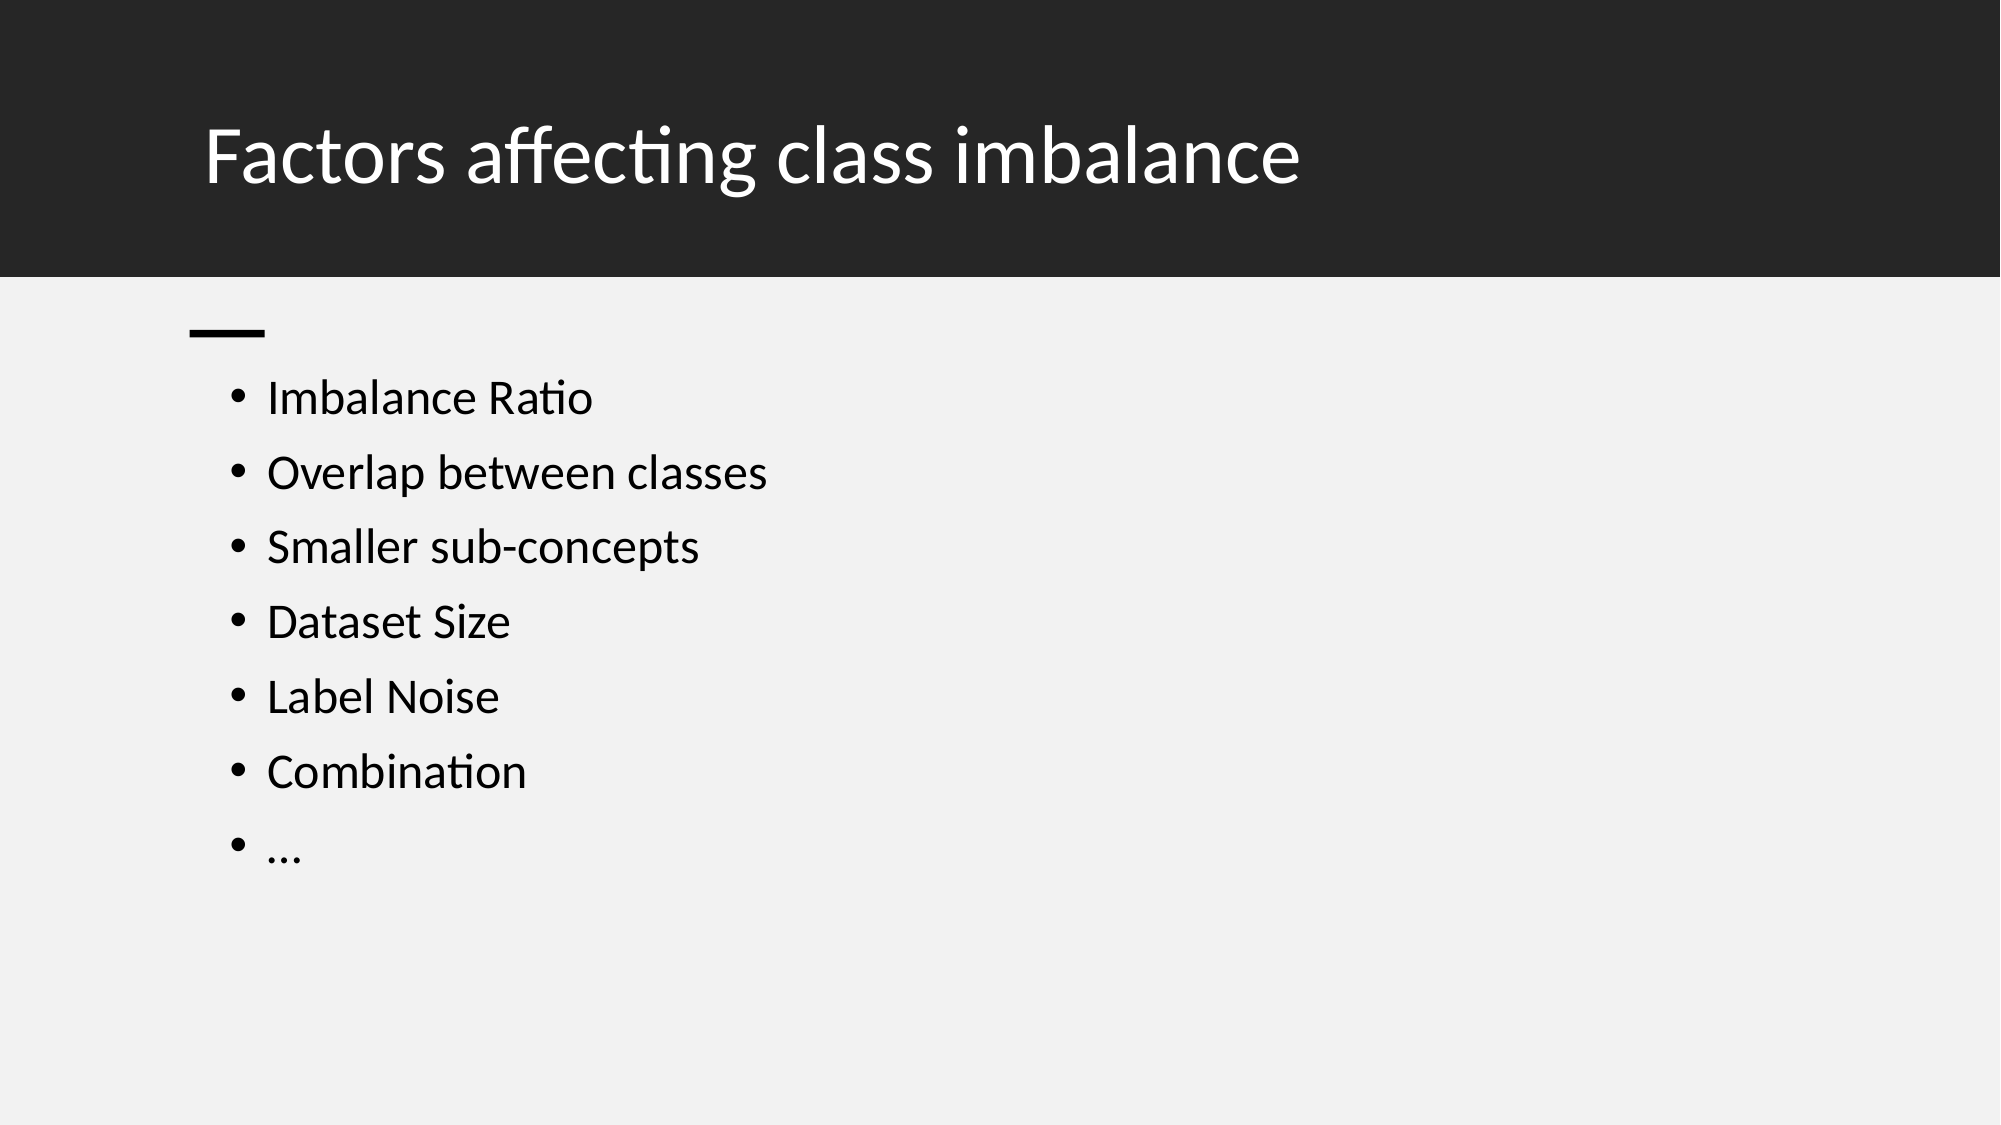

# Factors affecting class imbalance

Imbalance Ratio
Overlap between classes
Smaller sub-concepts
Dataset Size
Label Noise
Combination
…